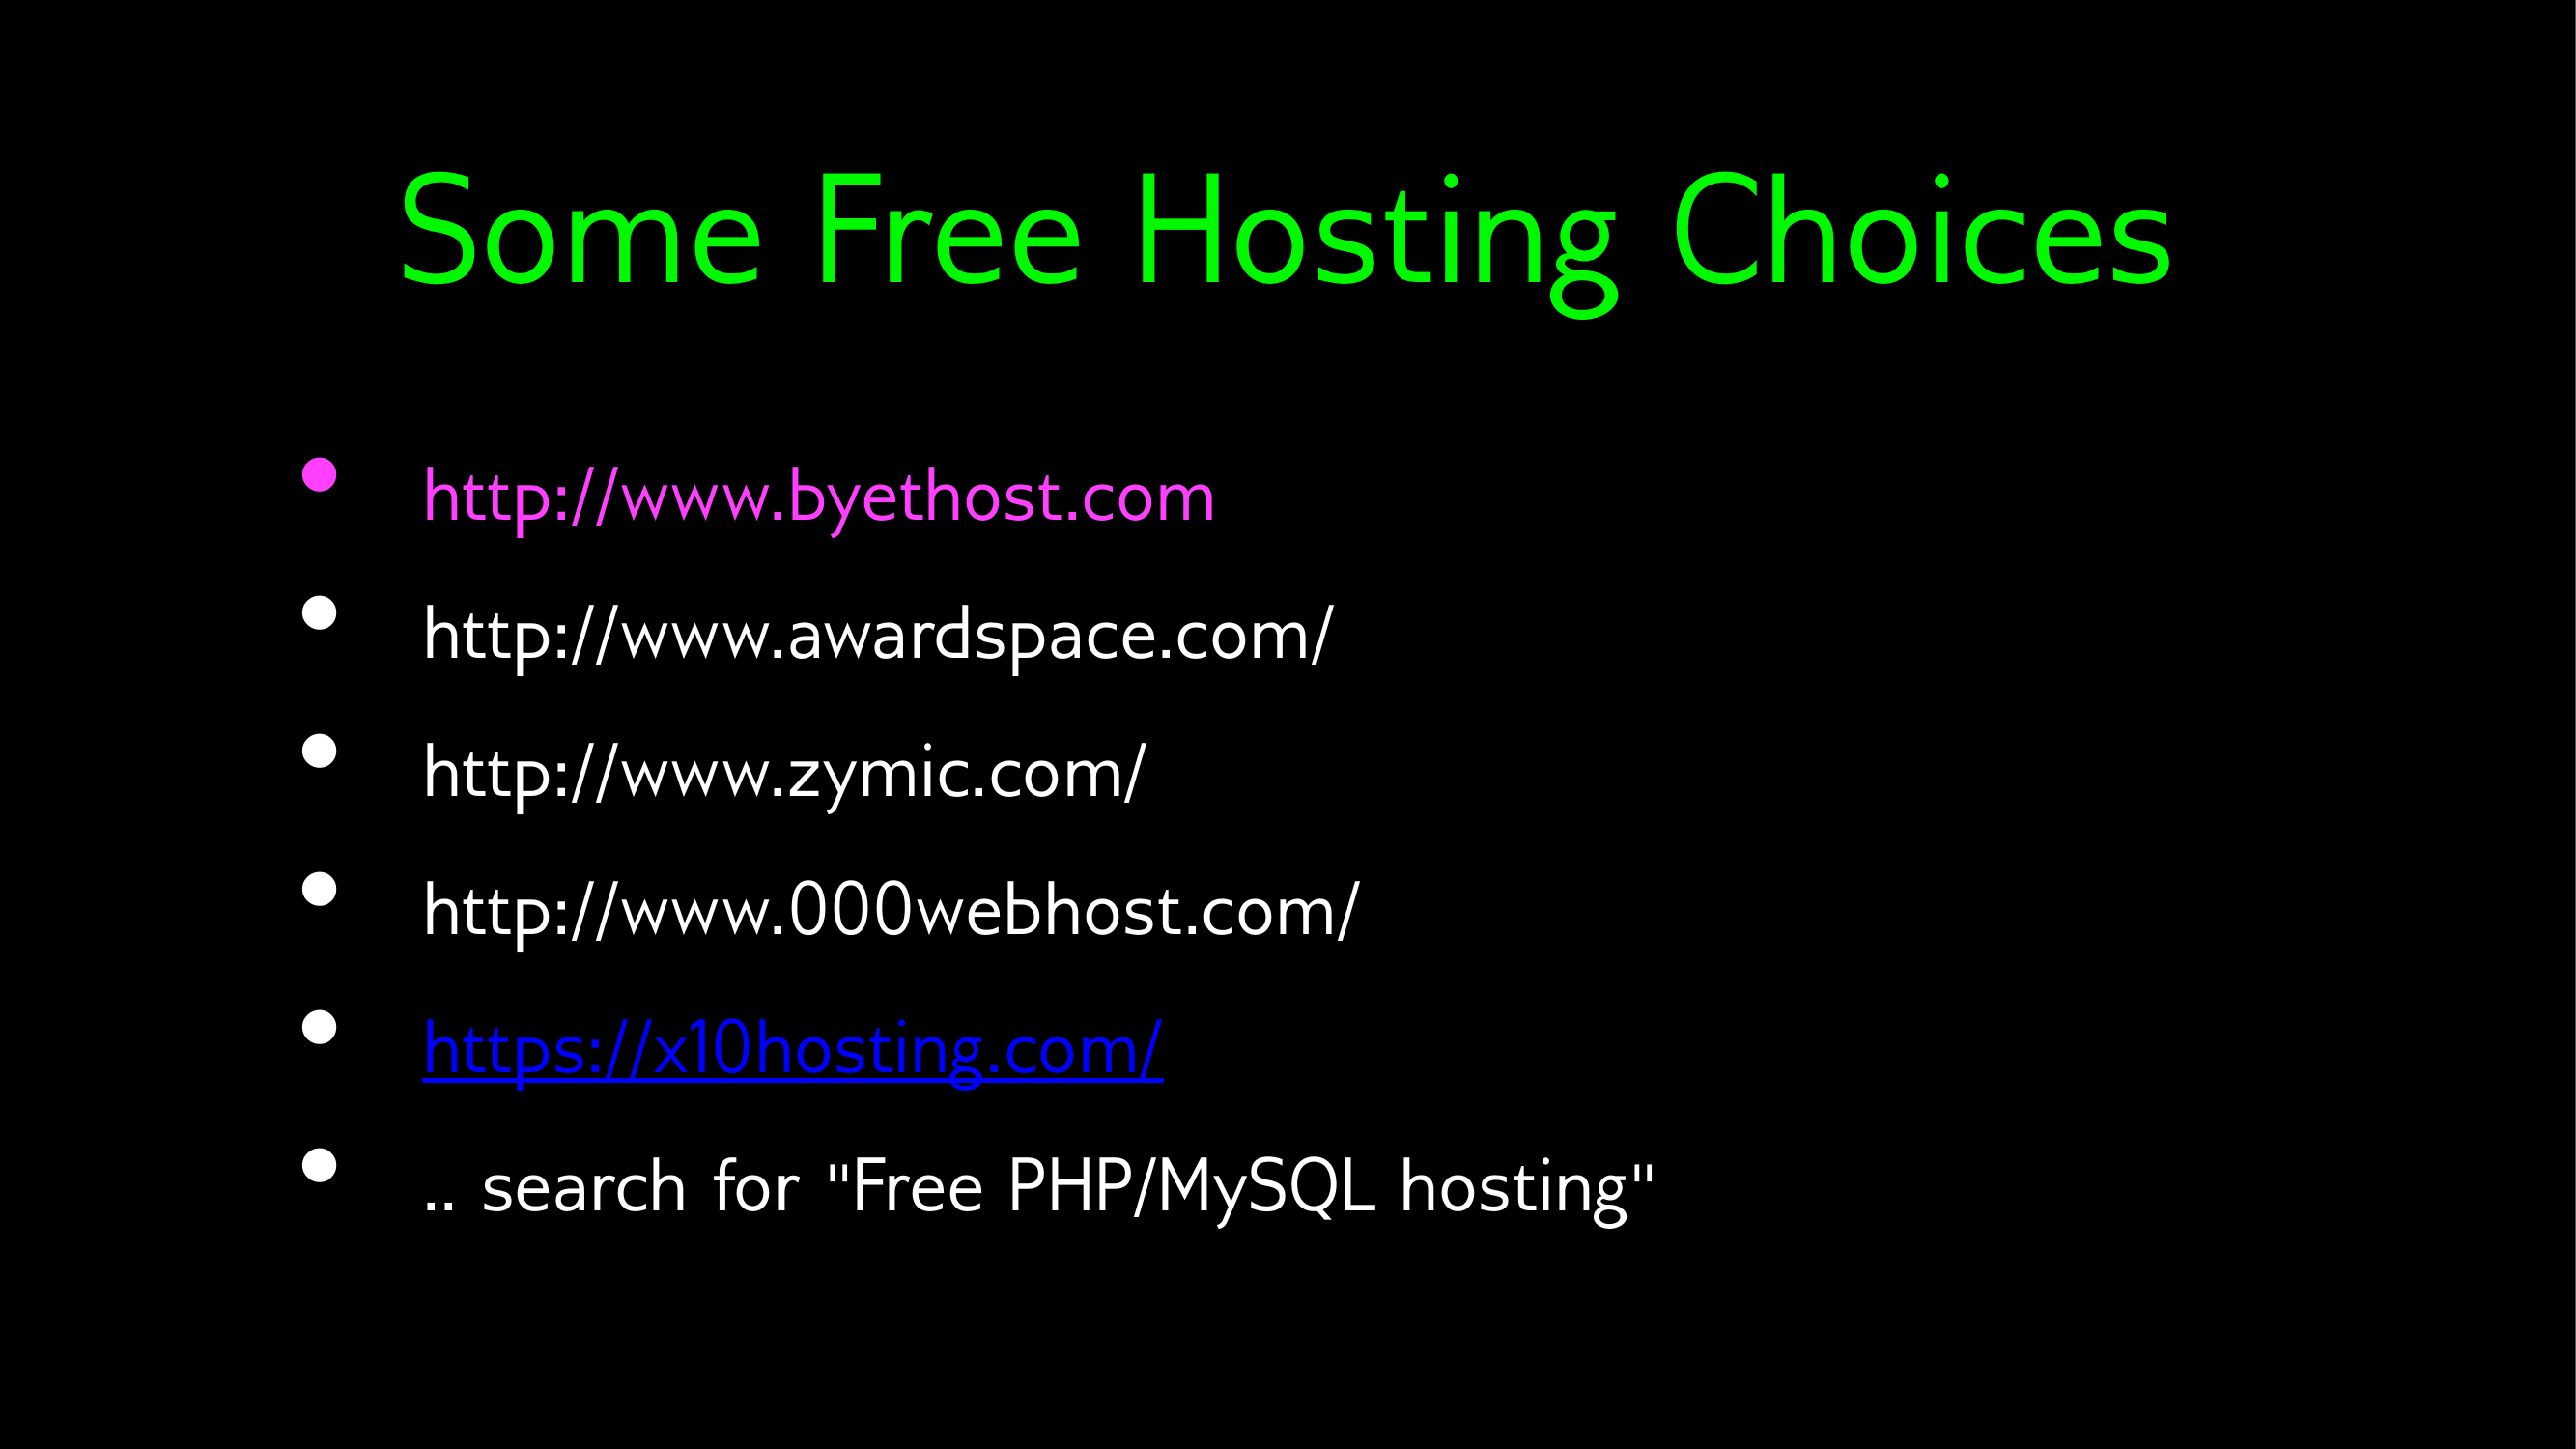

# Some Free Hosting Choices
http://www.byethost.com
http://www.awardspace.com/
http://www.zymic.com/
http://www.000webhost.com/
https://x10hosting.com/
.. search for "Free PHP/MySQL hosting"